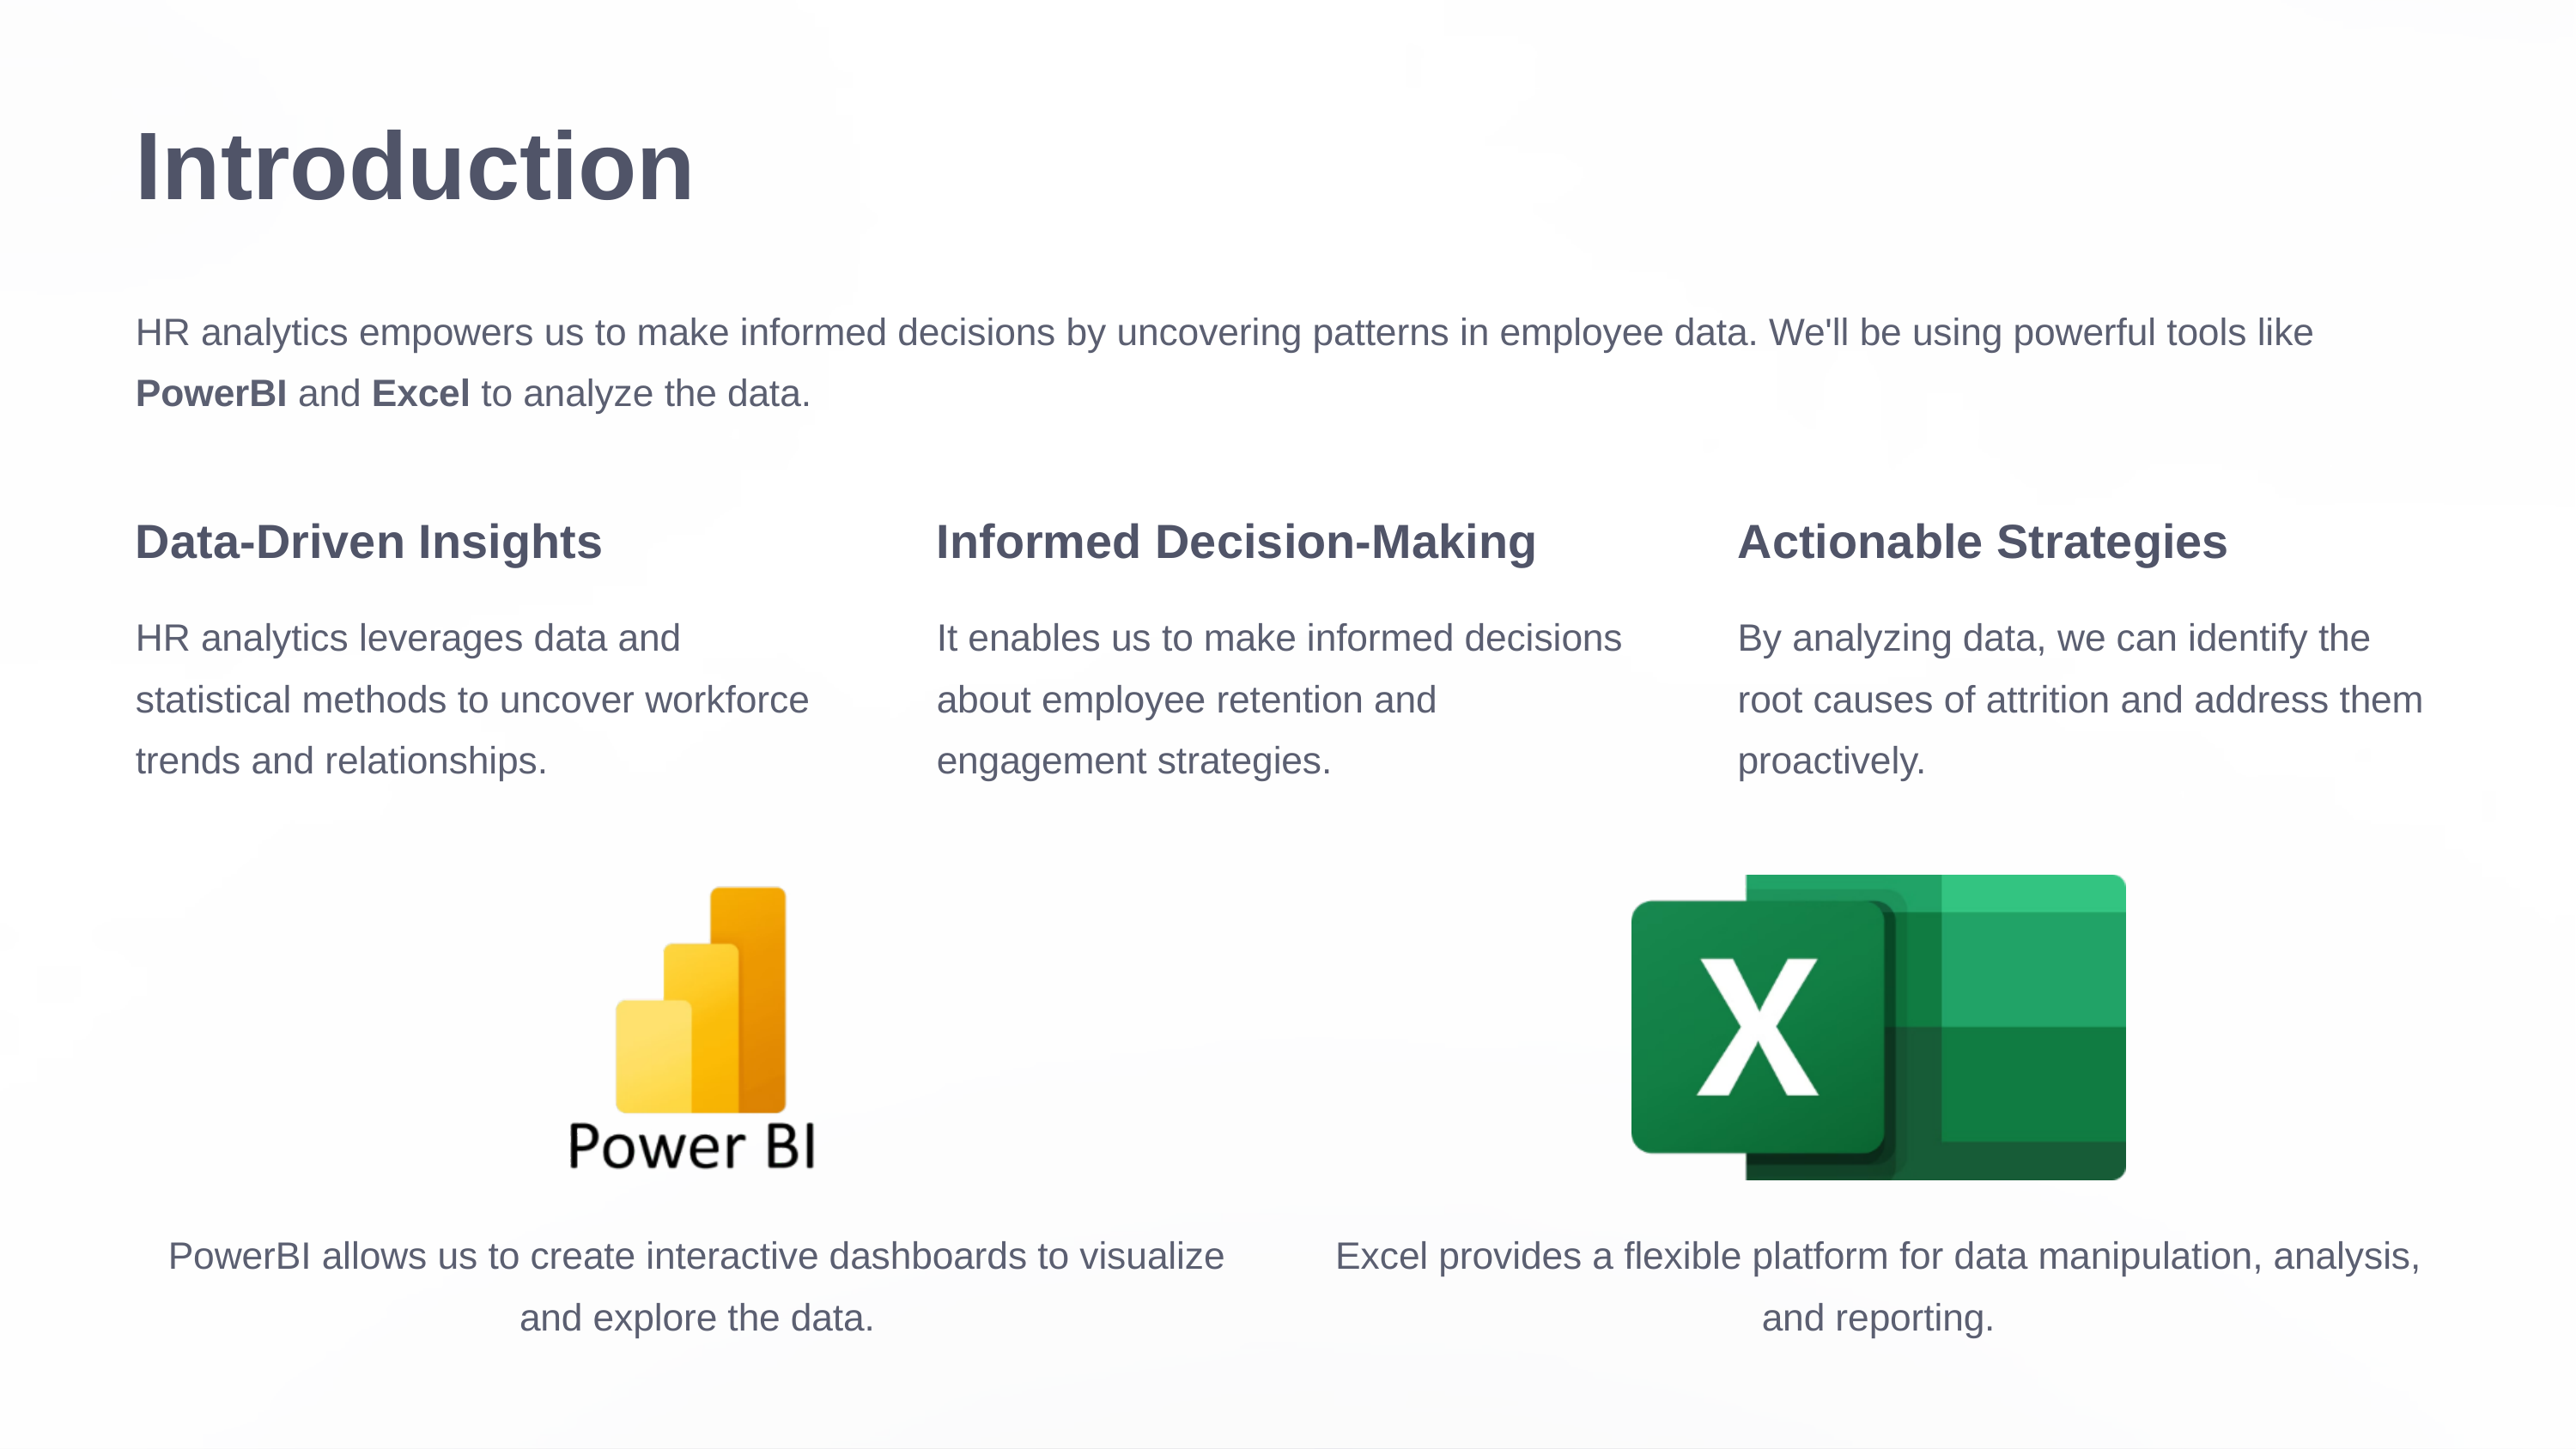

Introduction
HR analytics empowers us to make informed decisions by uncovering patterns in employee data. We'll be using powerful tools like PowerBI and Excel to analyze the data.
Data-Driven Insights
Informed Decision-Making
Actionable Strategies
HR analytics leverages data and statistical methods to uncover workforce trends and relationships.
It enables us to make informed decisions about employee retention and engagement strategies.
By analyzing data, we can identify the root causes of attrition and address them proactively.

PowerBI allows us to create interactive dashboards to visualize and explore the data.
Excel provides a flexible platform for data manipulation, analysis, and reporting.